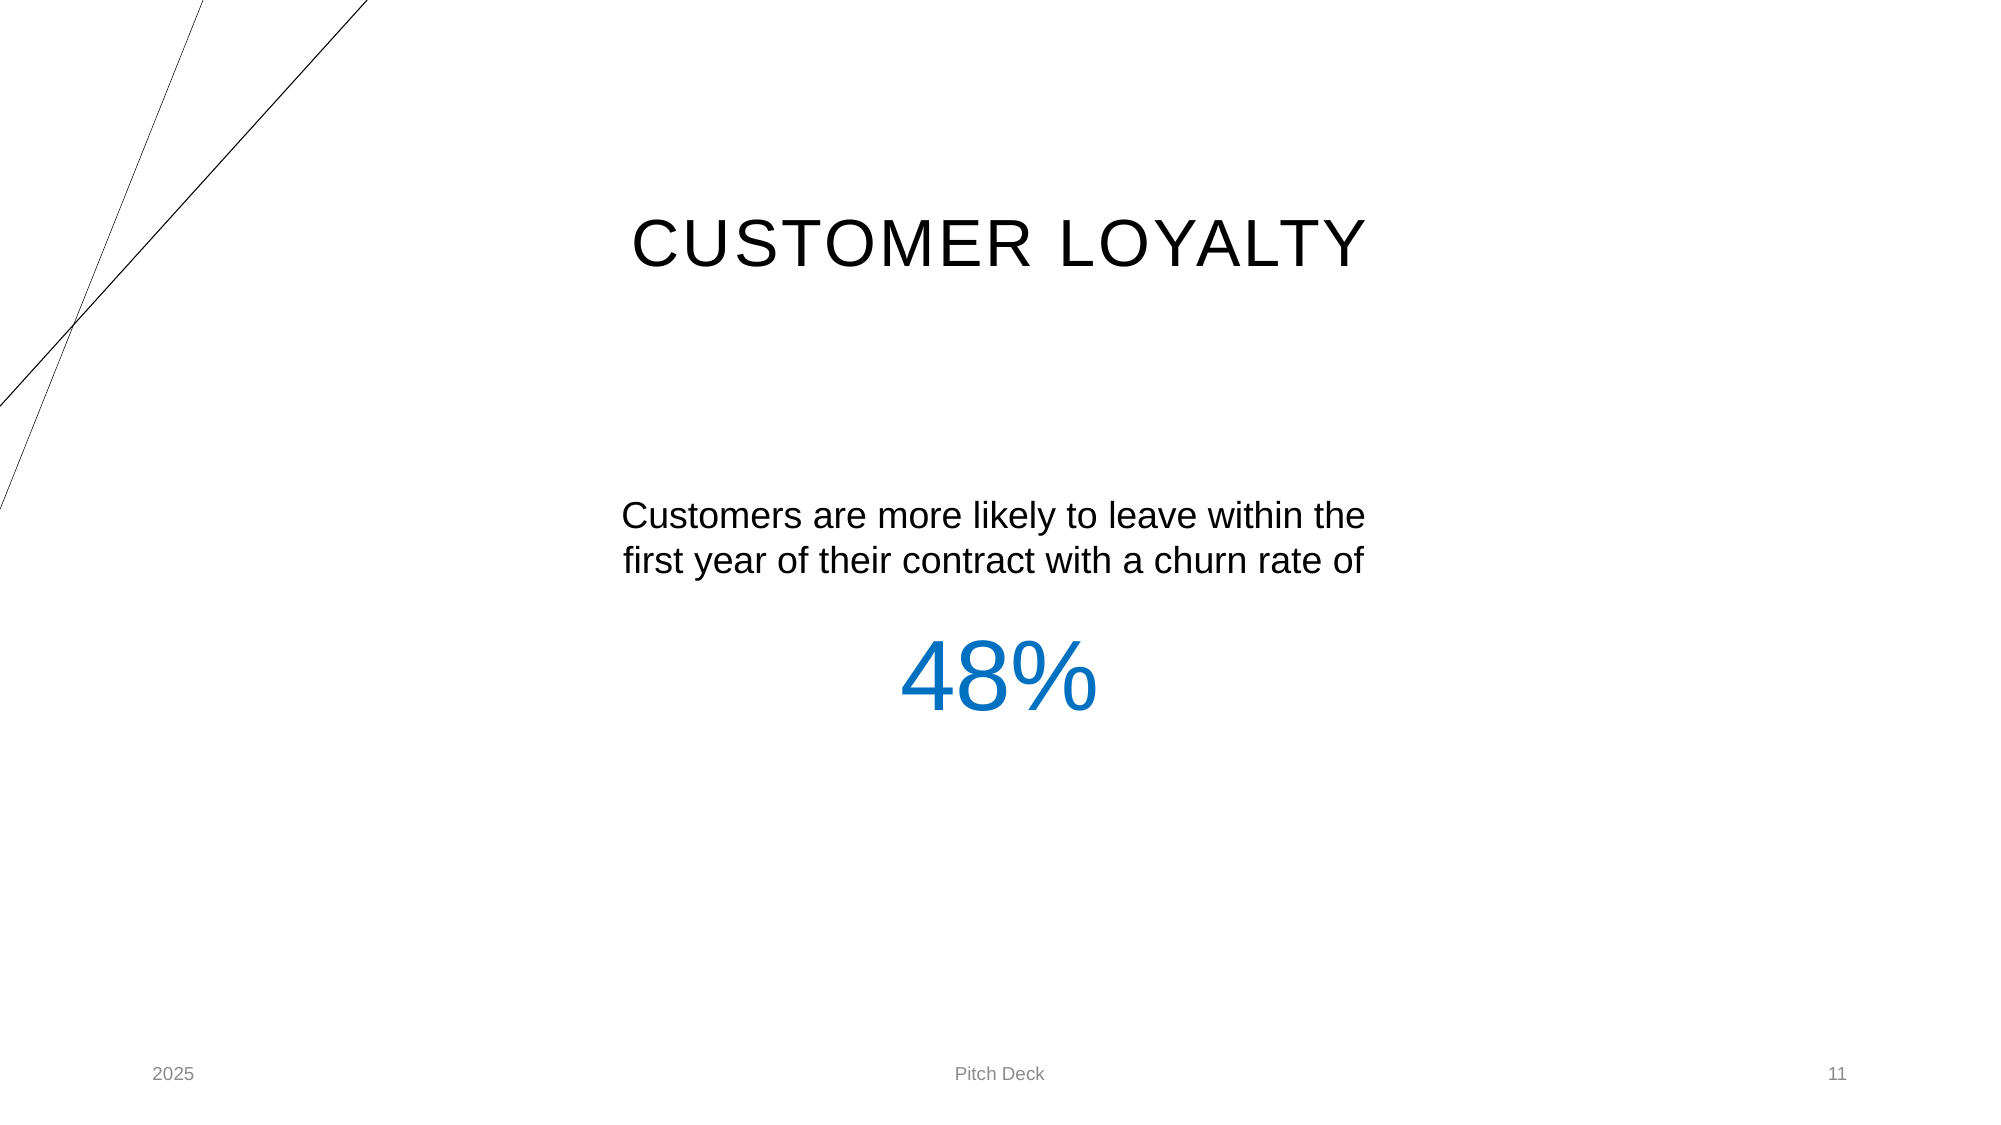

# Customer Loyalty
Customers are more likely to leave within the first year of their contract with a churn rate of
48%
2025
Pitch Deck
11